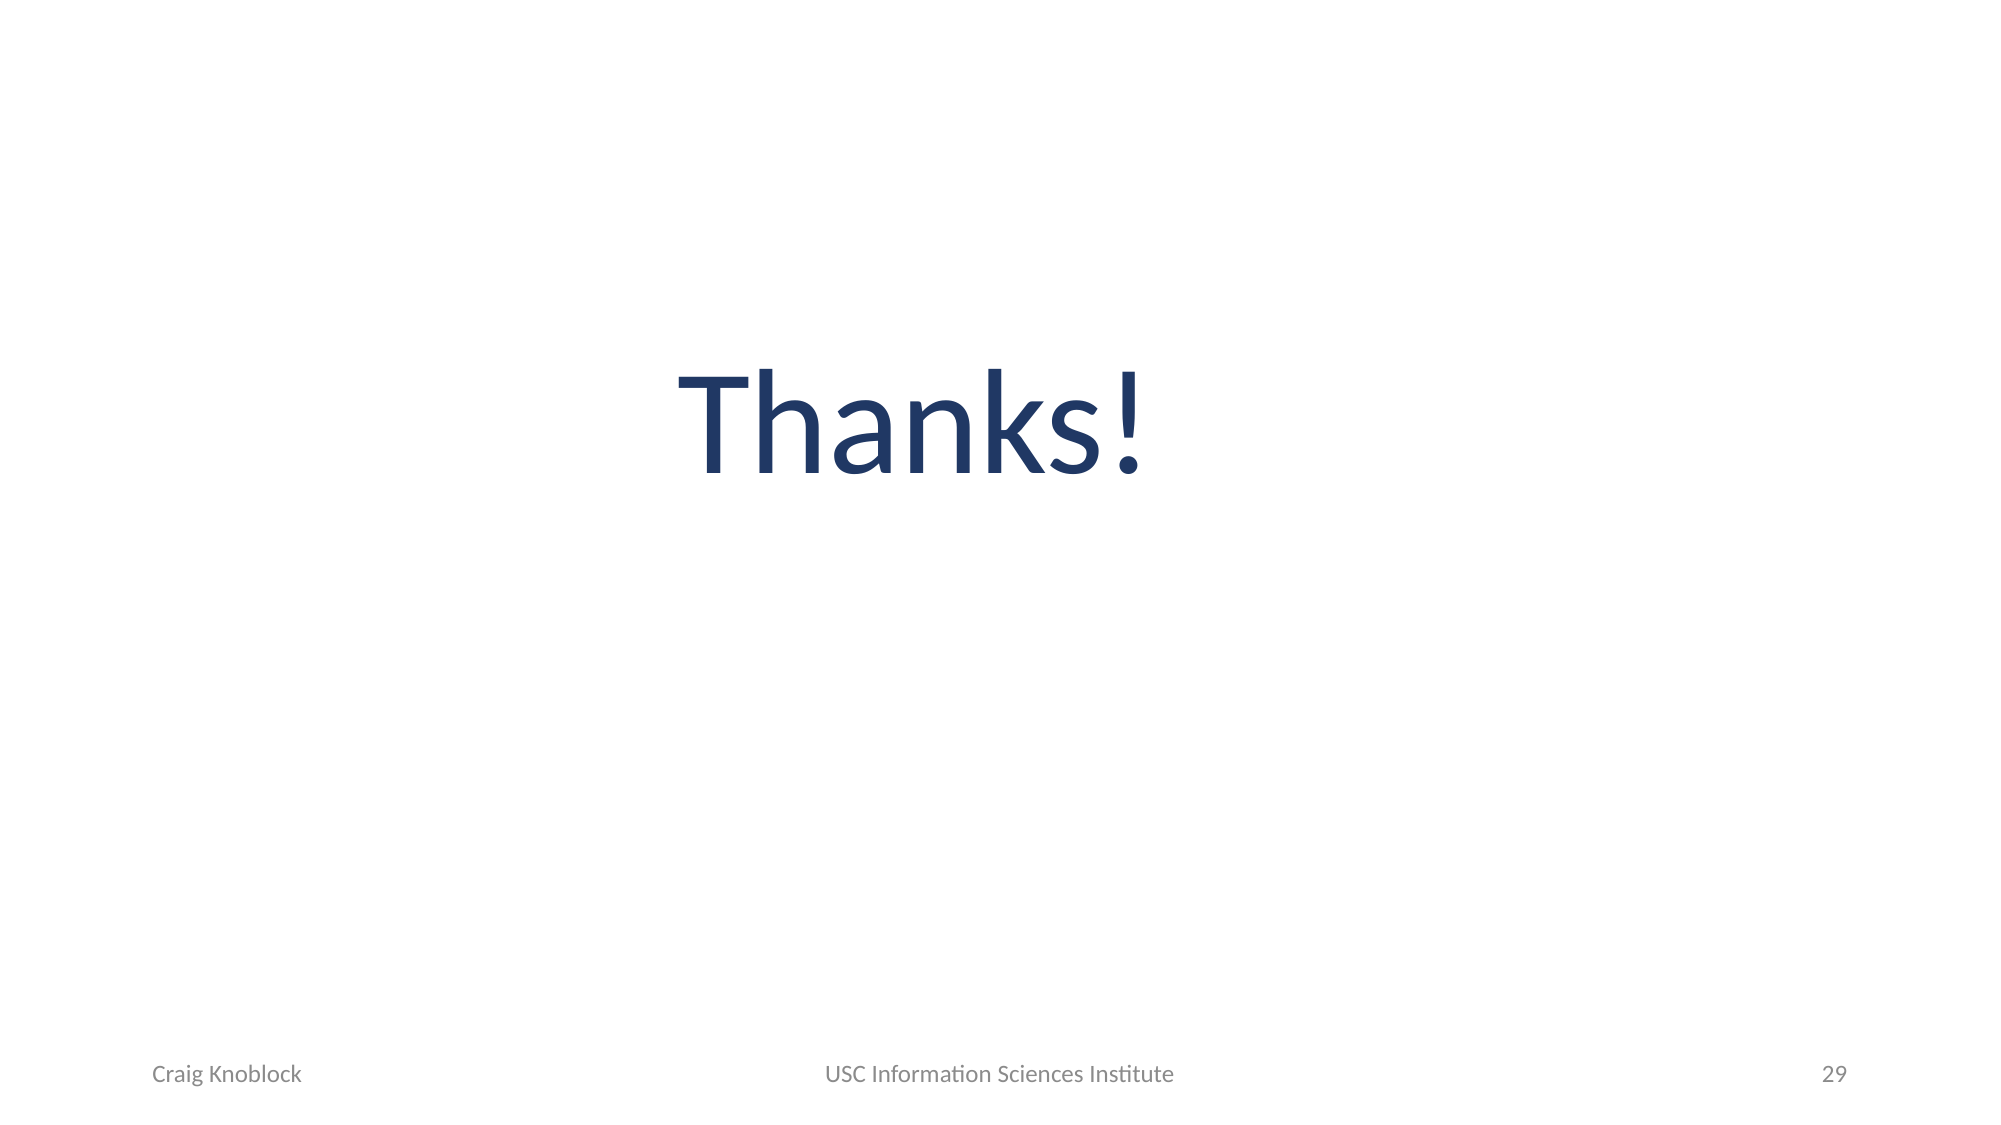

Thanks!
Craig Knoblock
USC Information Sciences Institute
29